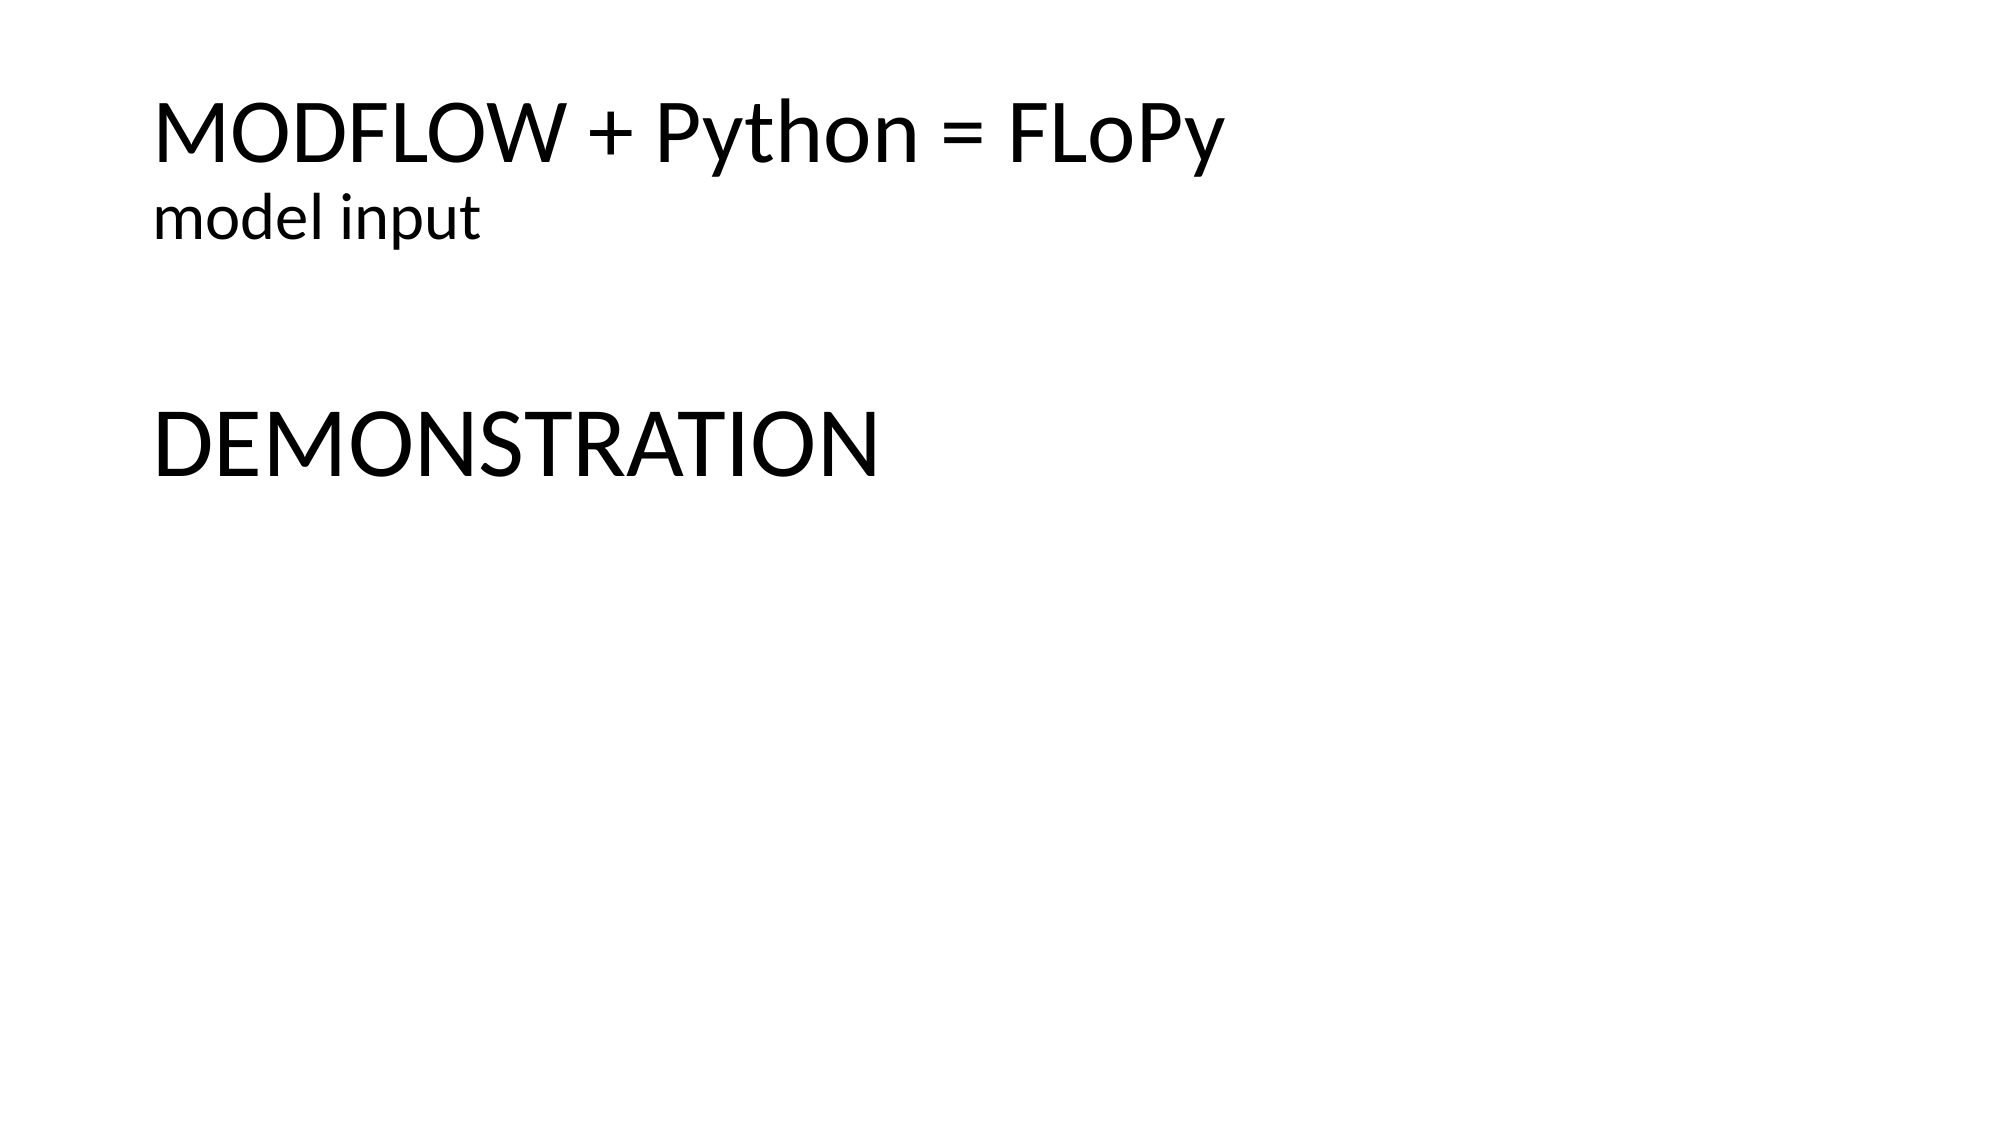

# MODFLOW + Python = FLoPy model input
DEMONSTRATION